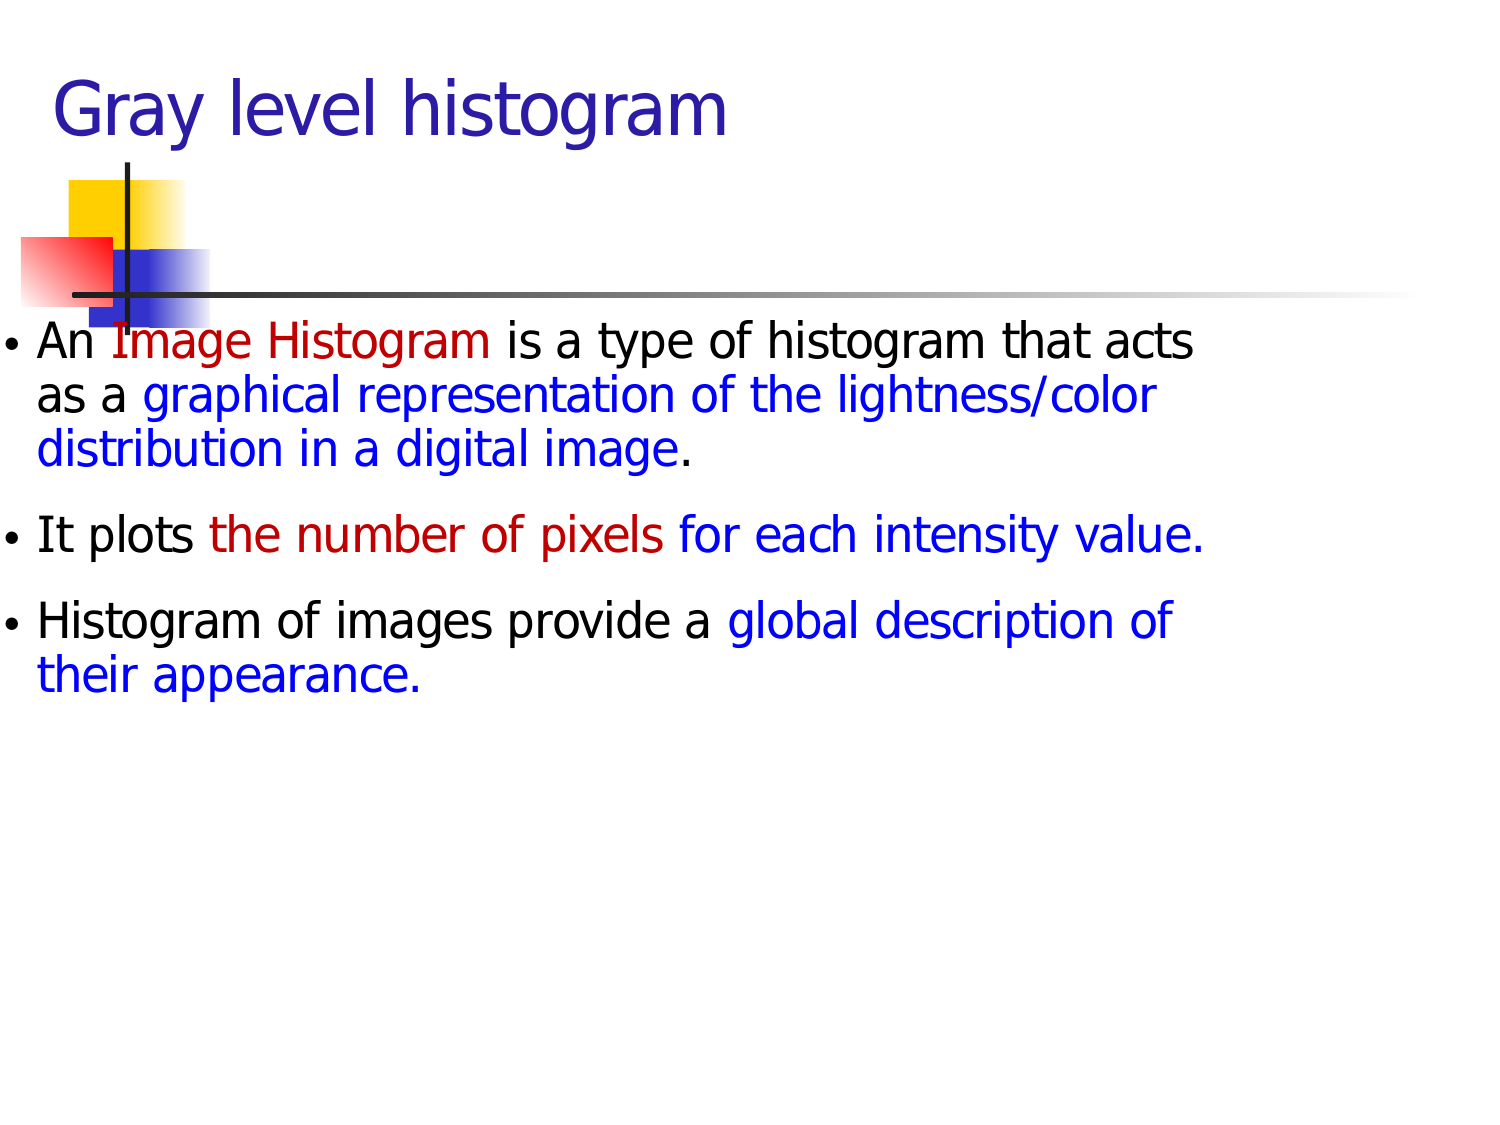

# Gray level histogram

An Image Histogram is a type of histogram that acts as a graphical representation of the lightness/color distribution in a digital image.
It plots the number of pixels for each intensity value.
Histogram of images provide a global description of their appearance.